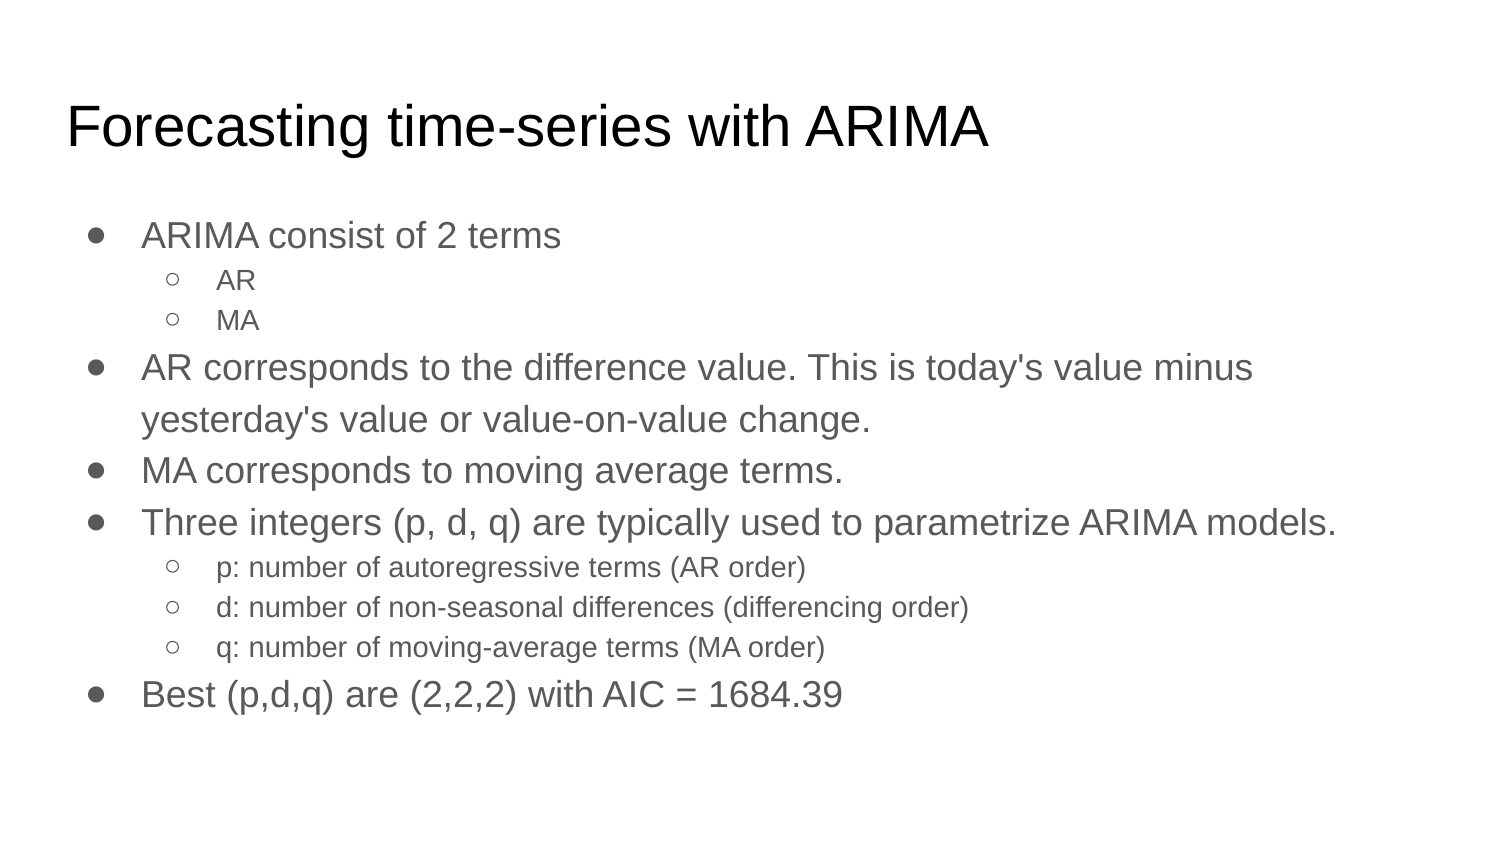

# Forecasting time-series with ARIMA
ARIMA consist of 2 terms
AR
MA
AR corresponds to the difference value. This is today's value minus yesterday's value or value-on-value change.
MA corresponds to moving average terms.
Three integers (p, d, q) are typically used to parametrize ARIMA models.
p: number of autoregressive terms (AR order)
d: number of non-seasonal differences (differencing order)
q: number of moving-average terms (MA order)
Best (p,d,q) are (2,2,2) with AIC = 1684.39